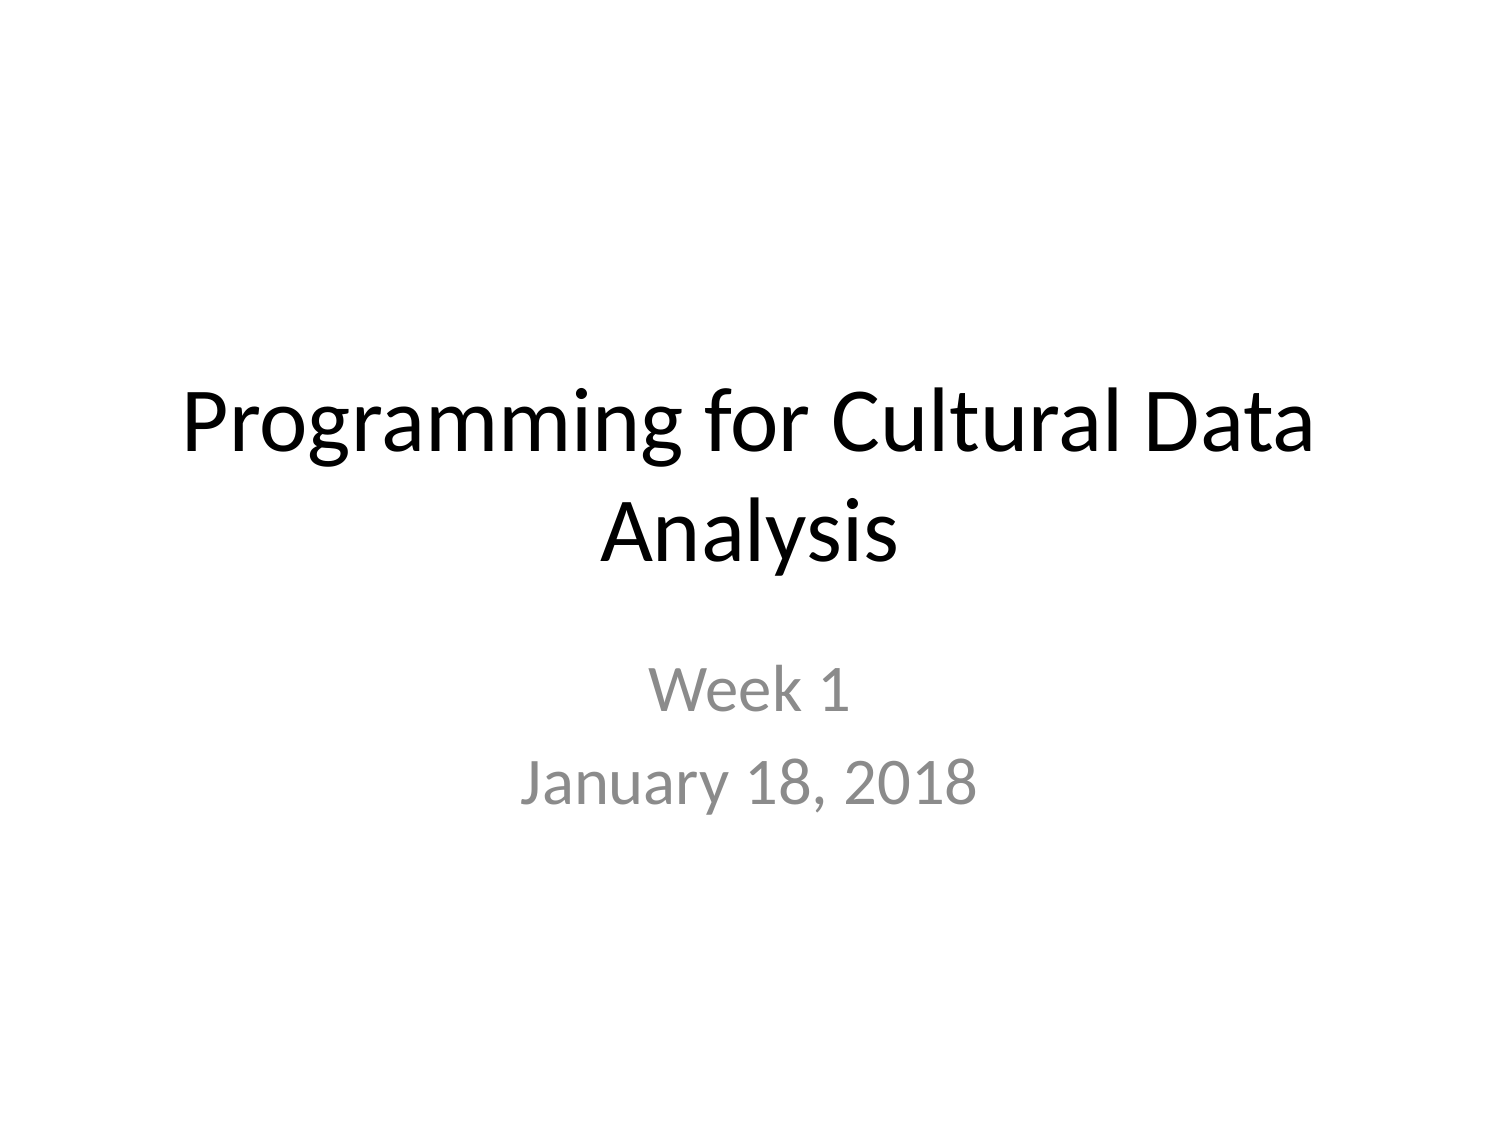

# Programming for Cultural Data Analysis
Week 1
January 18, 2018